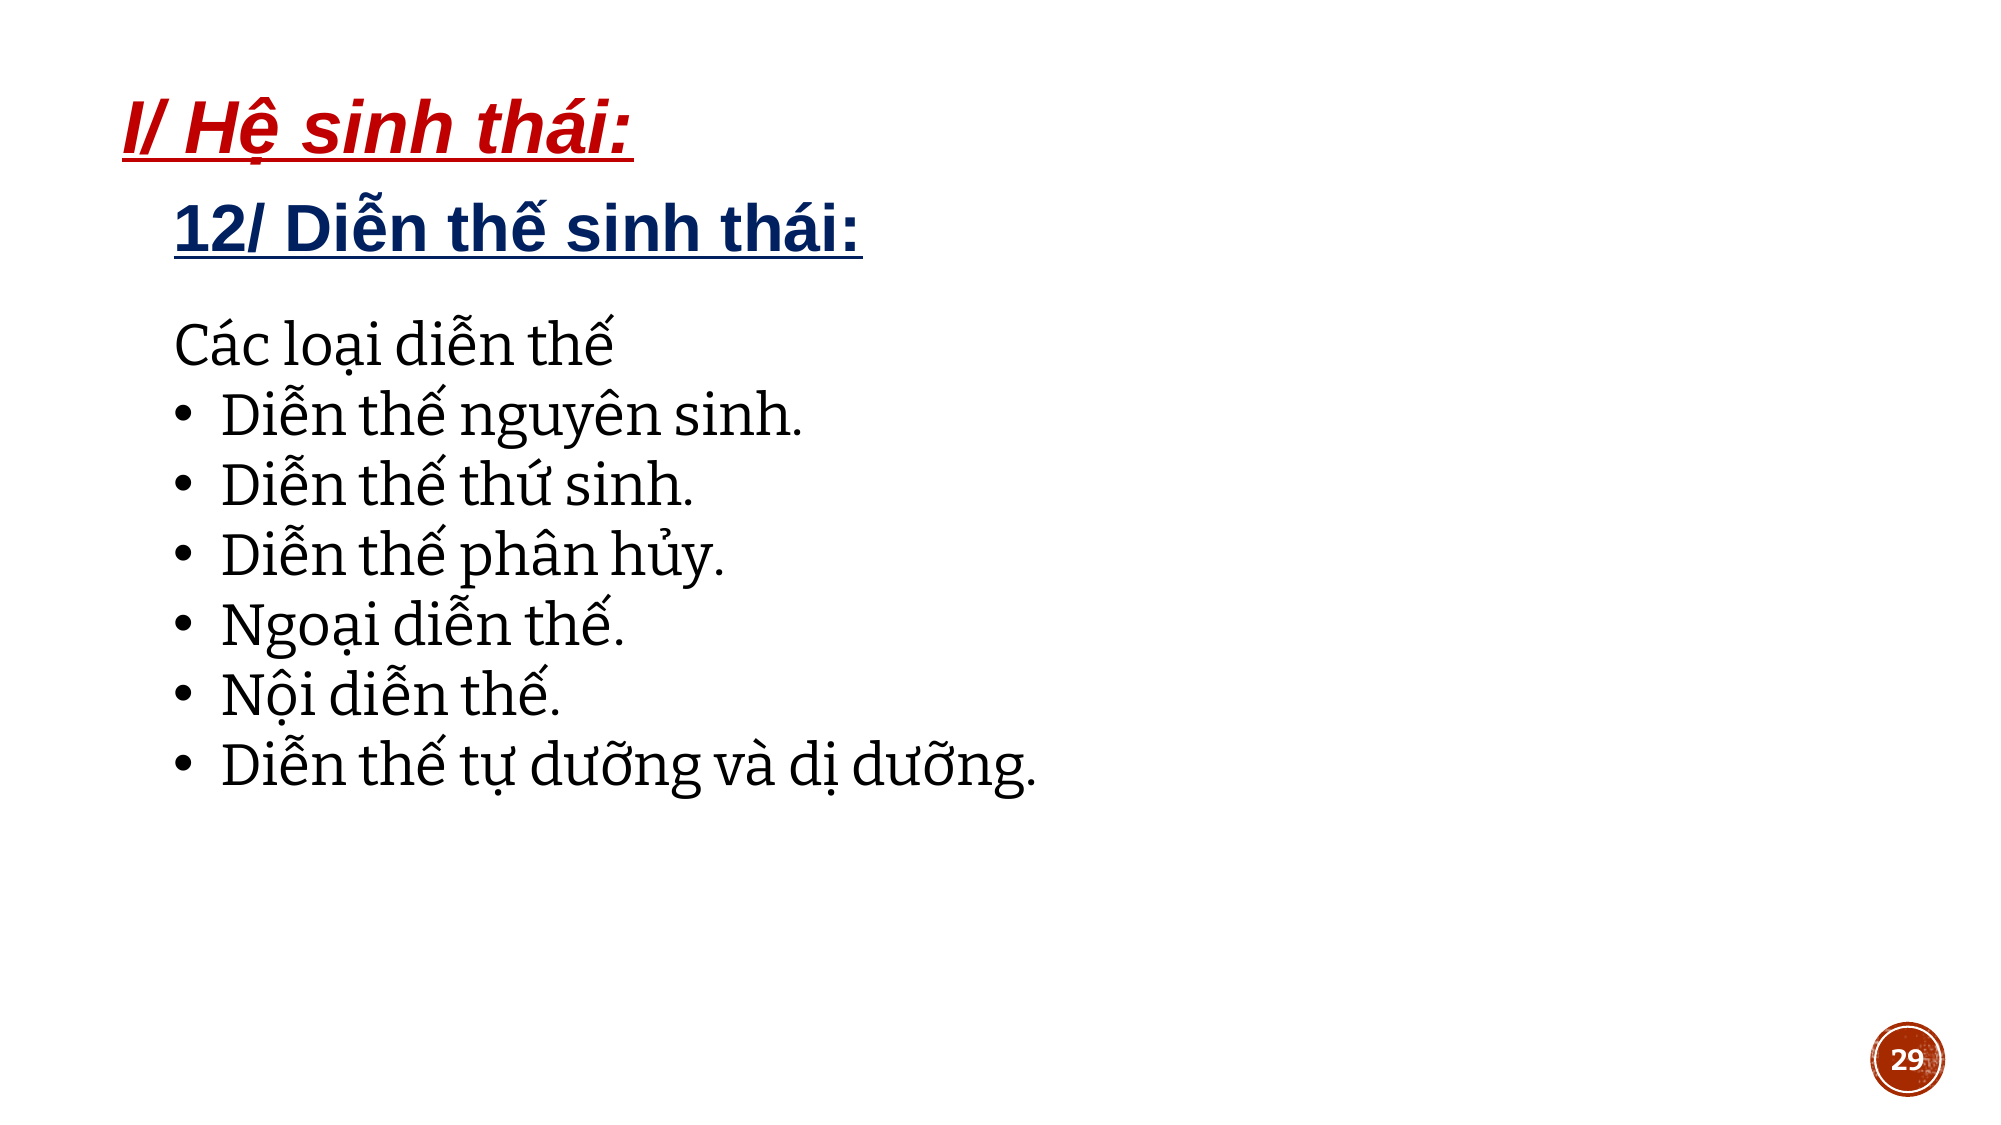

I/ Hệ sinh thái:
12/ Diễn thế sinh thái:
Các loại diễn thế
Diễn thế nguyên sinh.
Diễn thế thứ sinh.
Diễn thế phân hủy.
Ngoại diễn thế.
Nội diễn thế.
Diễn thế tự dưỡng và dị dưỡng.
29